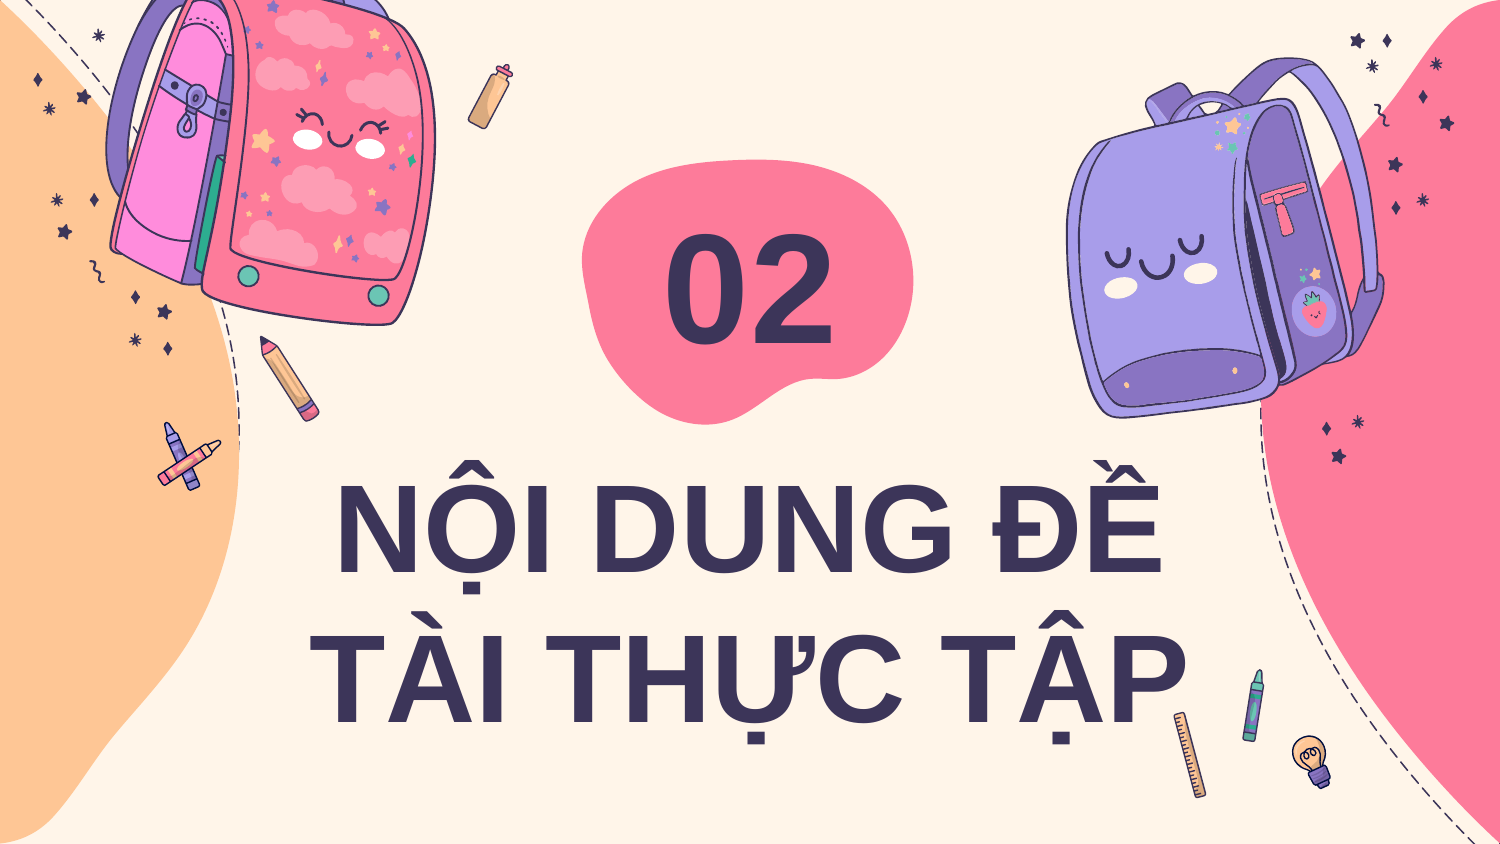

02

# NỘI DUNG ĐỀ TÀI THỰC TẬP